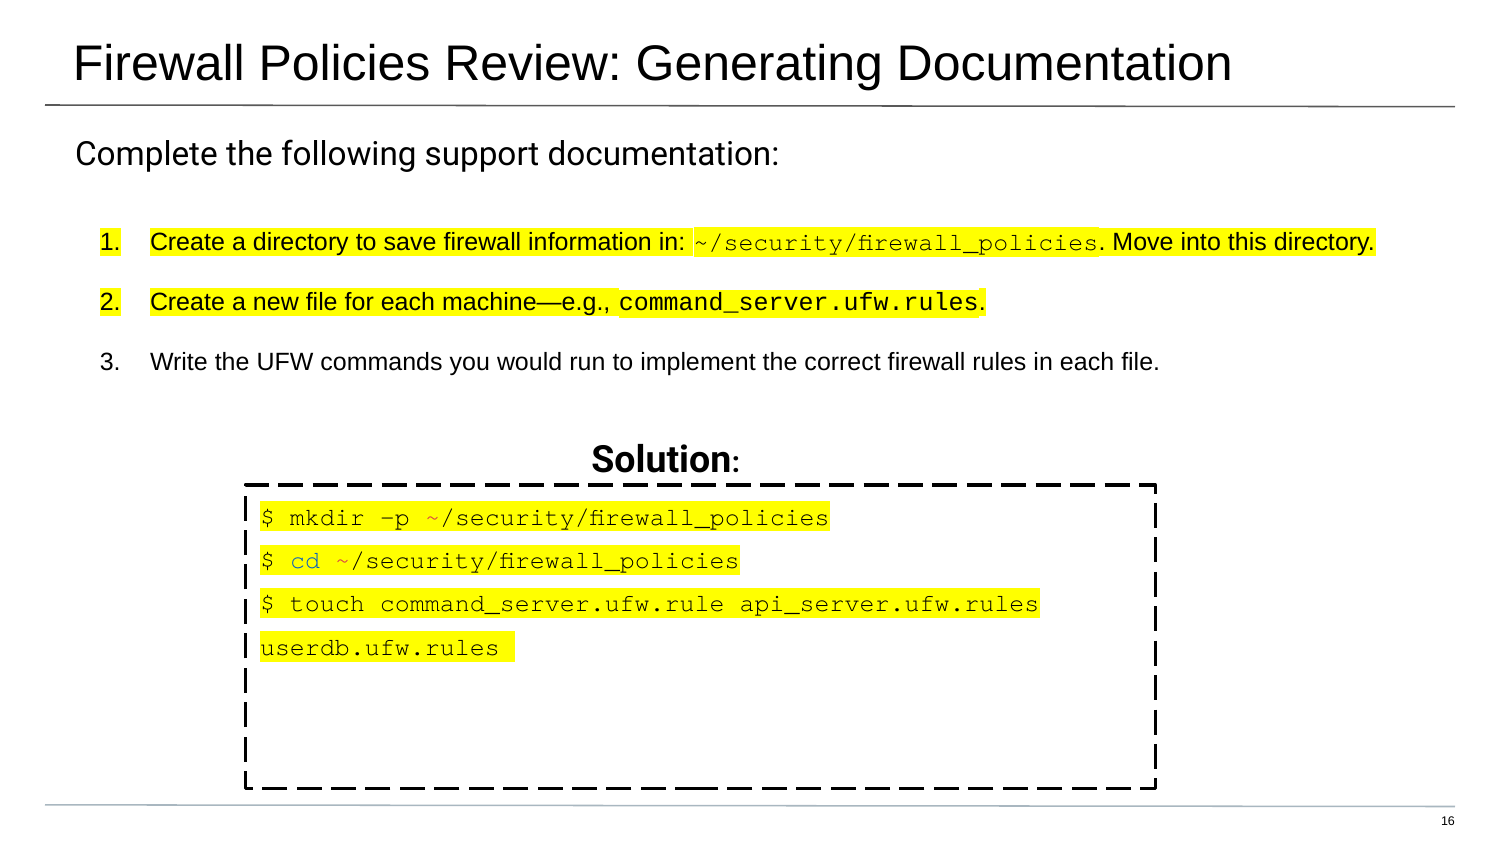

# Firewall Policies Review: Generating Documentation
Complete the following support documentation:

Create a directory to save firewall information in: ~/security/firewall_policies. Move into this directory.
Create a new file for each machine—e.g., command_server.ufw.rules.
Write the UFW commands you would run to implement the correct firewall rules in each file.

Solution:
$ mkdir -p ~/security/firewall_policies
$ cd ~/security/firewall_policies
$ touch command_server.ufw.rule api_server.ufw.rules userdb.ufw.rules

16